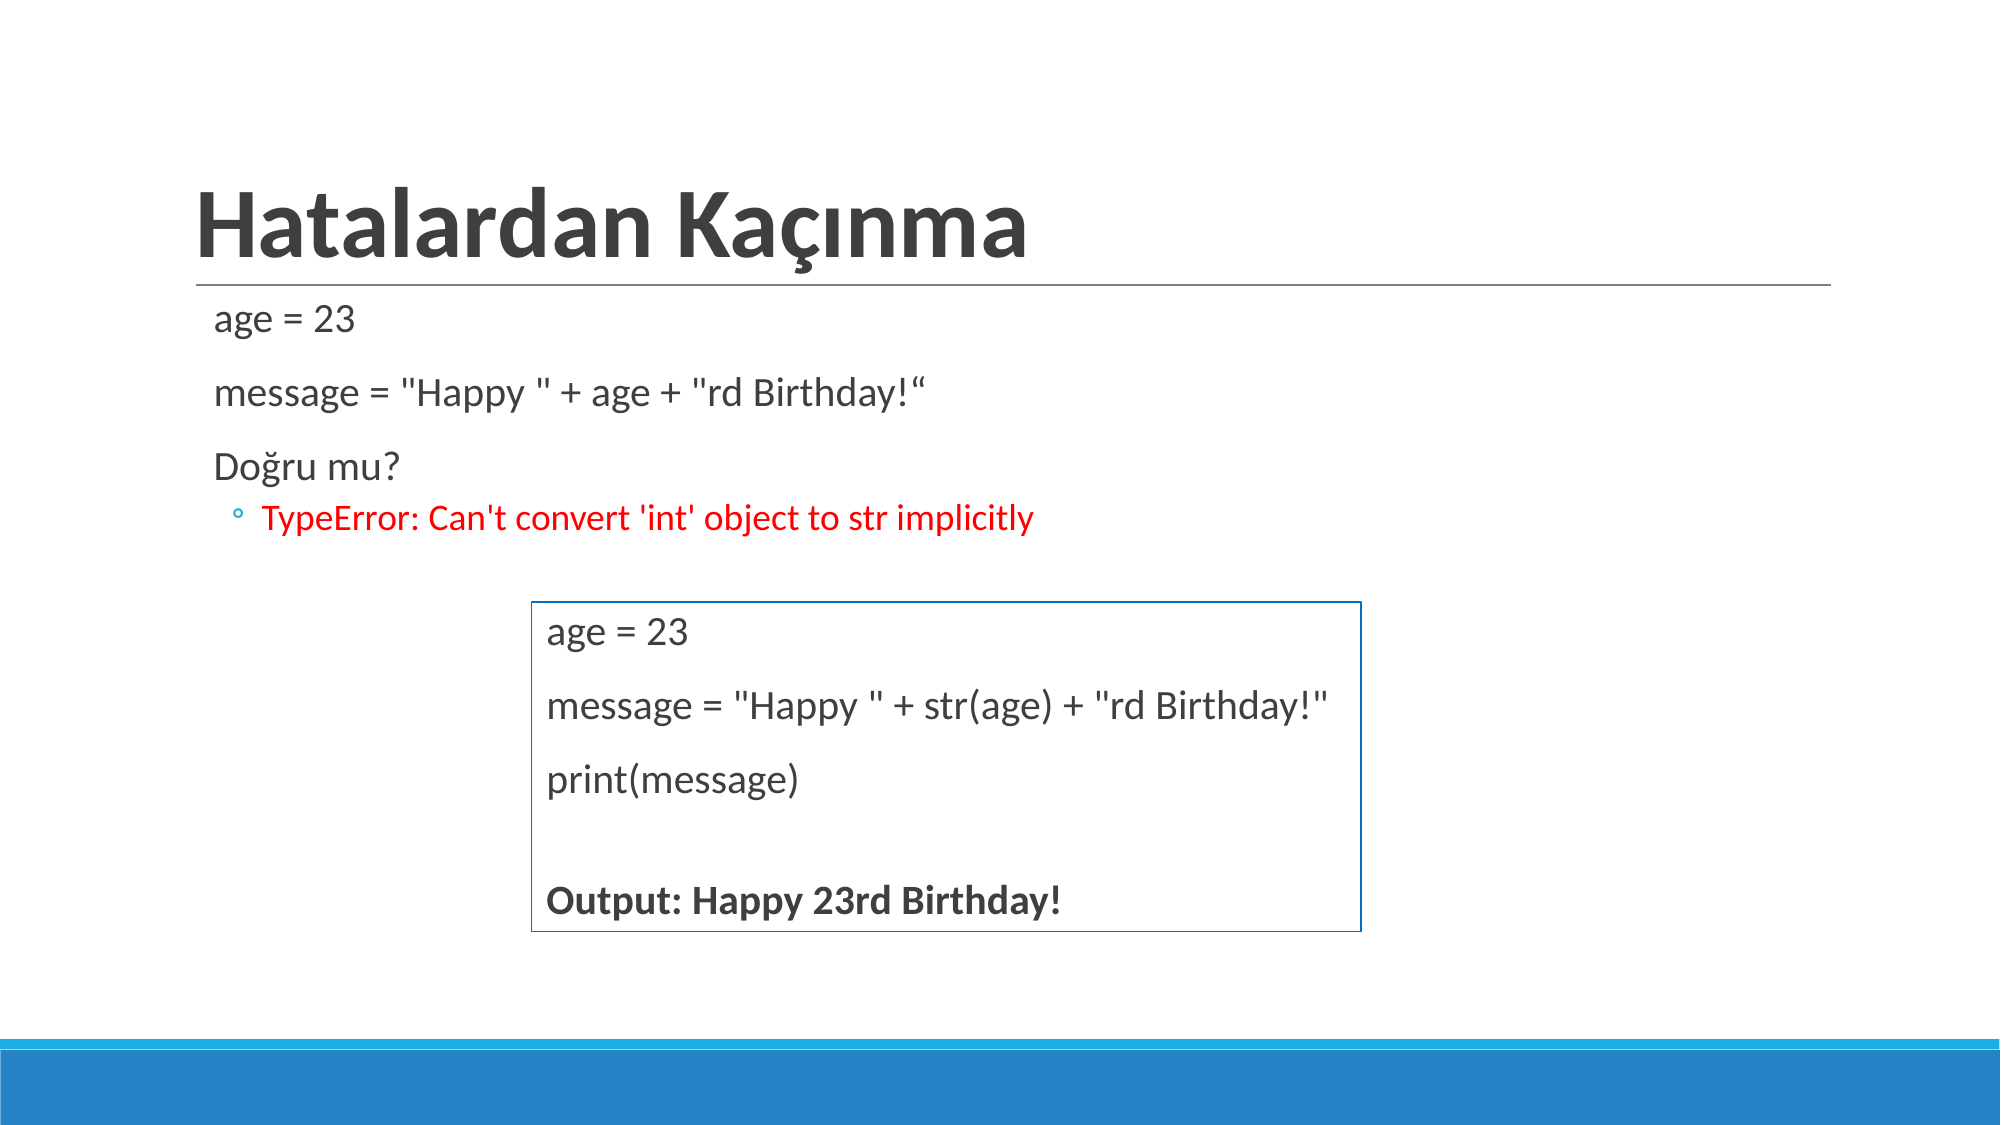

# Hatalardan Kaçınma
age = 23
message = "Happy " + age + "rd Birthday!“
Doğru mu?
TypeError: Can't convert 'int' object to str implicitly

age = 23
message = "Happy " + str(age) + "rd Birthday!"
print(message)

Output: Happy 23rd Birthday!